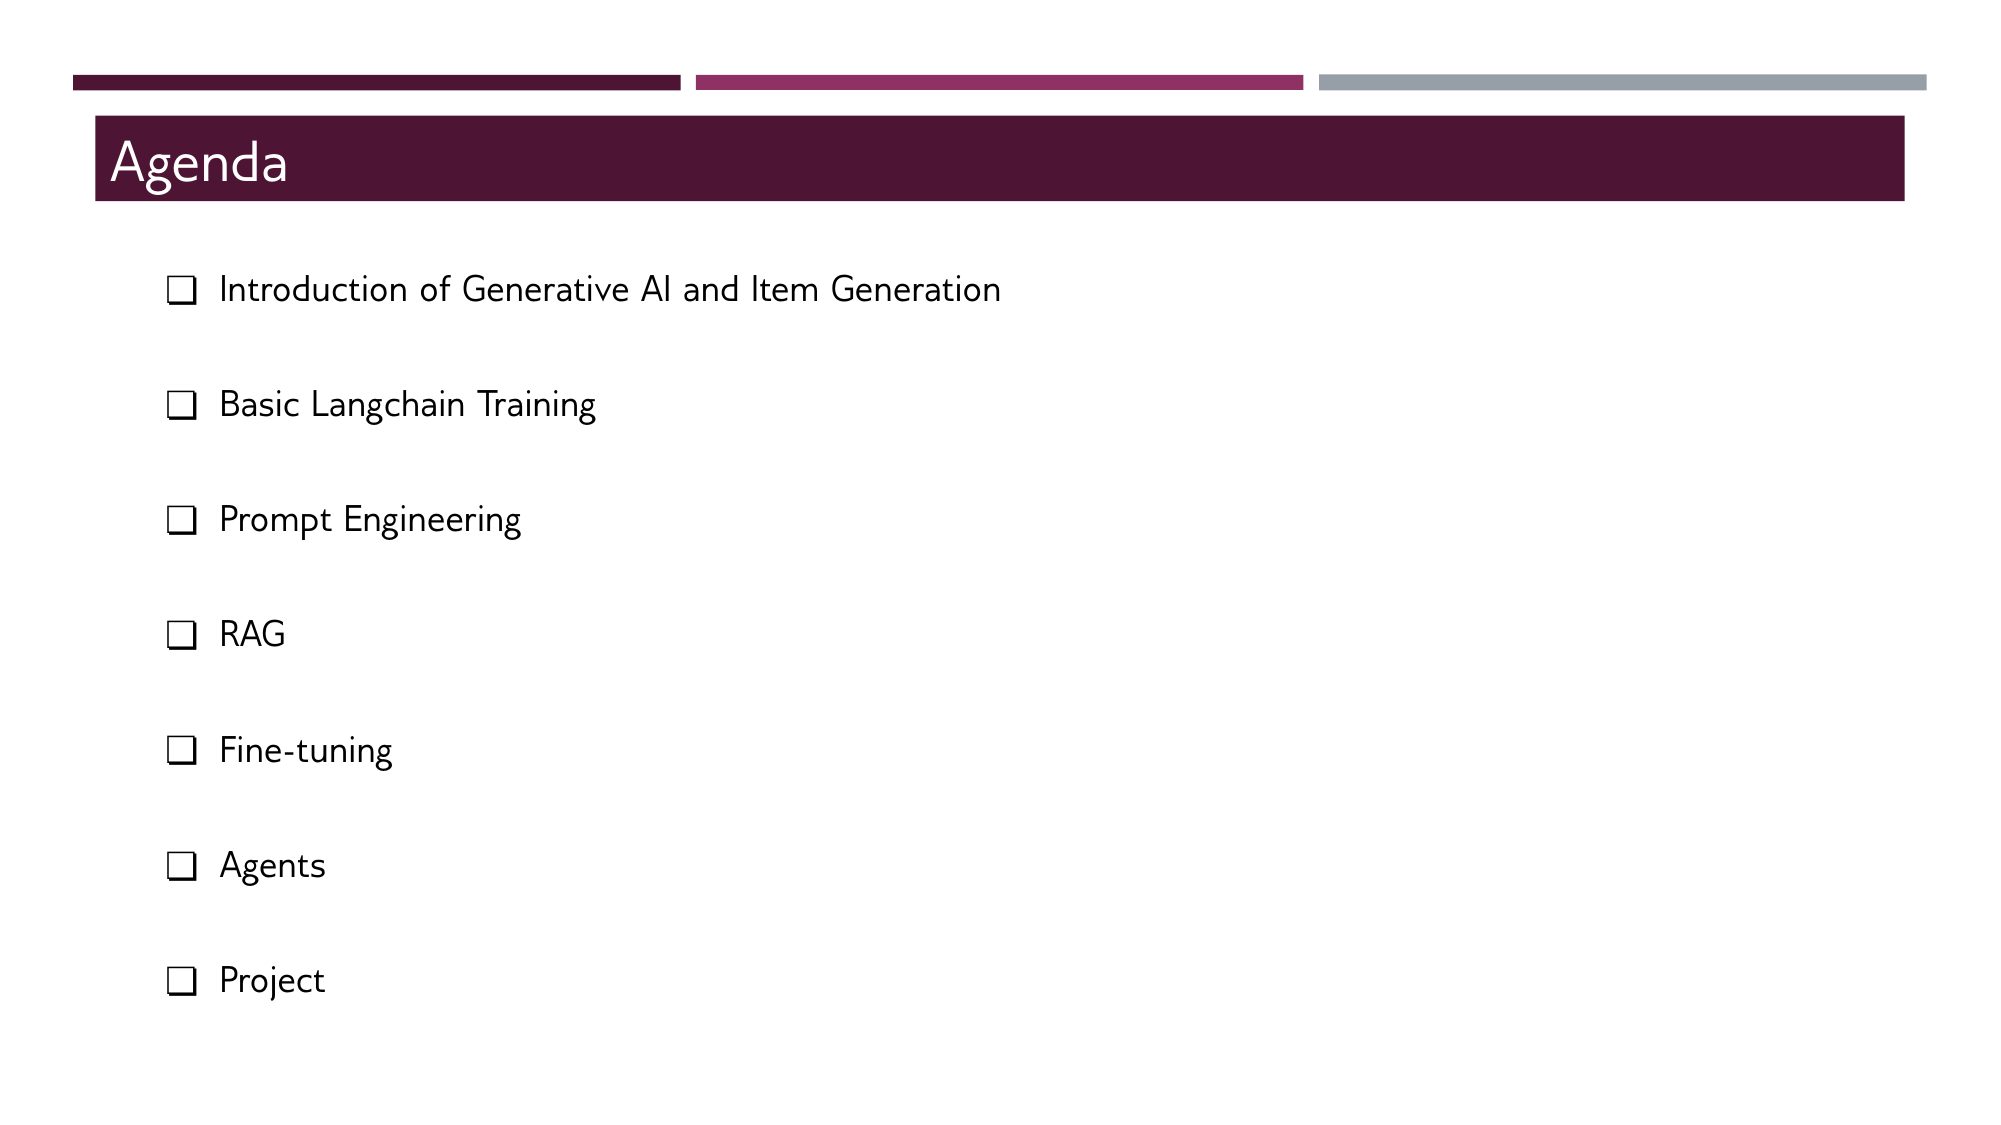

# Agenda
Introduction of Generative AI and Item Generation

Basic Langchain Training

Prompt Engineering

RAG

Fine-tuning

Agents

Project